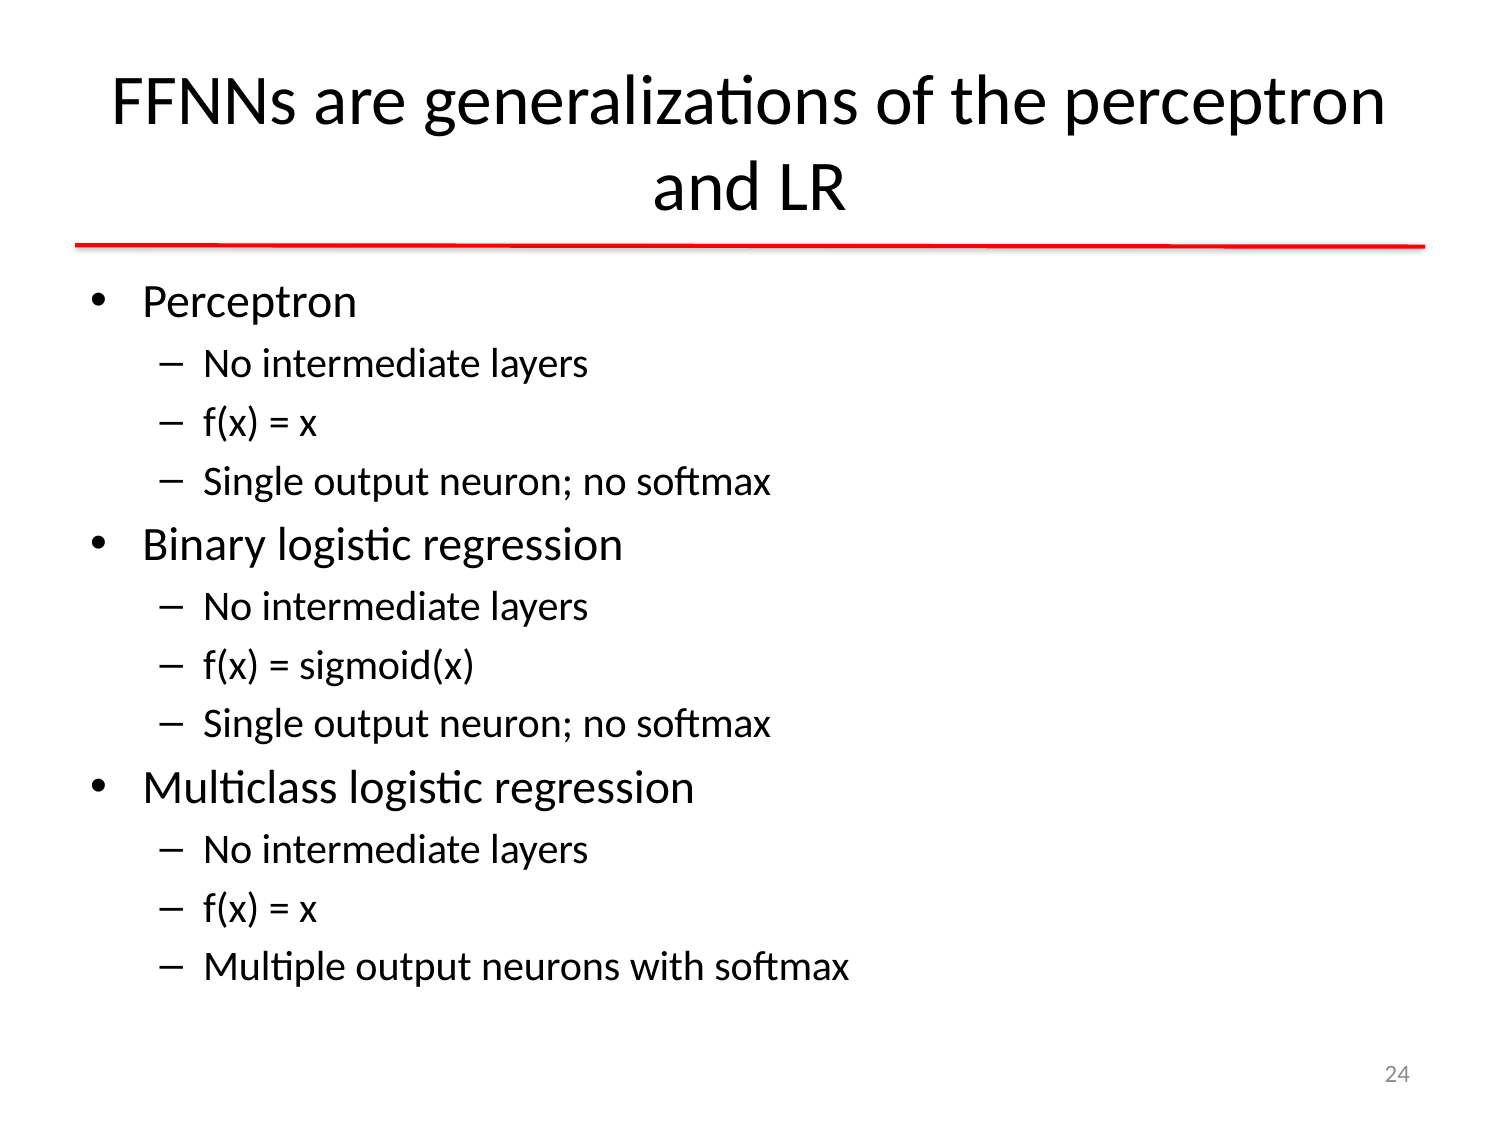

# FFNNs are generalizations of the perceptron and LR
Perceptron
No intermediate layers
f(x) = x
Single output neuron; no softmax
Binary logistic regression
No intermediate layers
f(x) = sigmoid(x)
Single output neuron; no softmax
Multiclass logistic regression
No intermediate layers
f(x) = x
Multiple output neurons with softmax

24